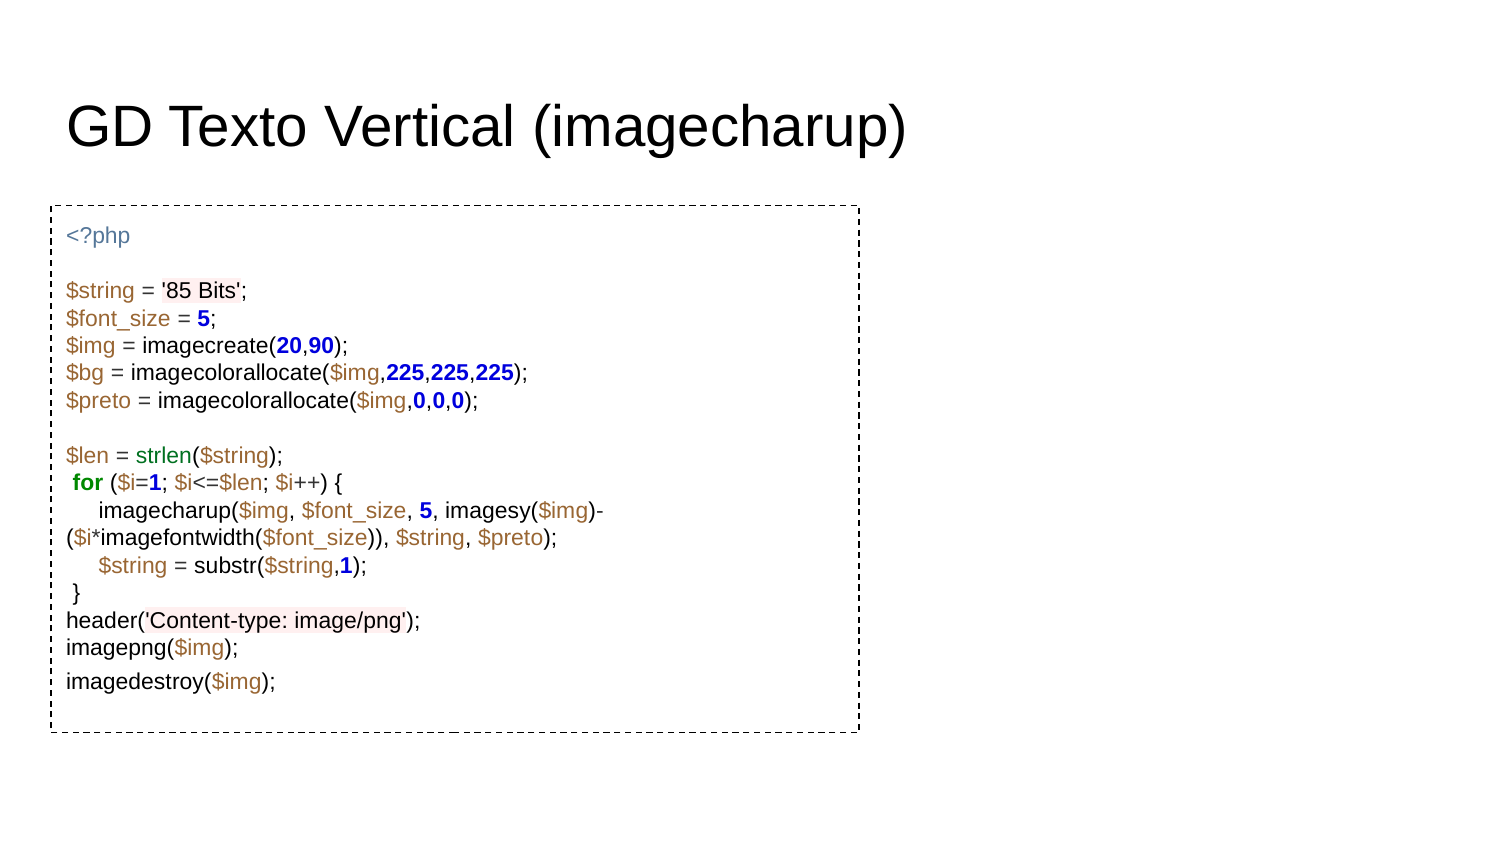

# GD Texto Vertical (imagecharup)
<?php

$string = '85 Bits';
$font_size = 5;
$img = imagecreate(20,90);
$bg = imagecolorallocate($img,225,225,225);
$preto = imagecolorallocate($img,0,0,0);

$len = strlen($string);
 for ($i=1; $i<=$len; $i++) {
     imagecharup($img, $font_size, 5, imagesy($img)-($i*imagefontwidth($font_size)), $string, $preto);
     $string = substr($string,1);
 }
header('Content-type: image/png');
imagepng($img);
imagedestroy($img);